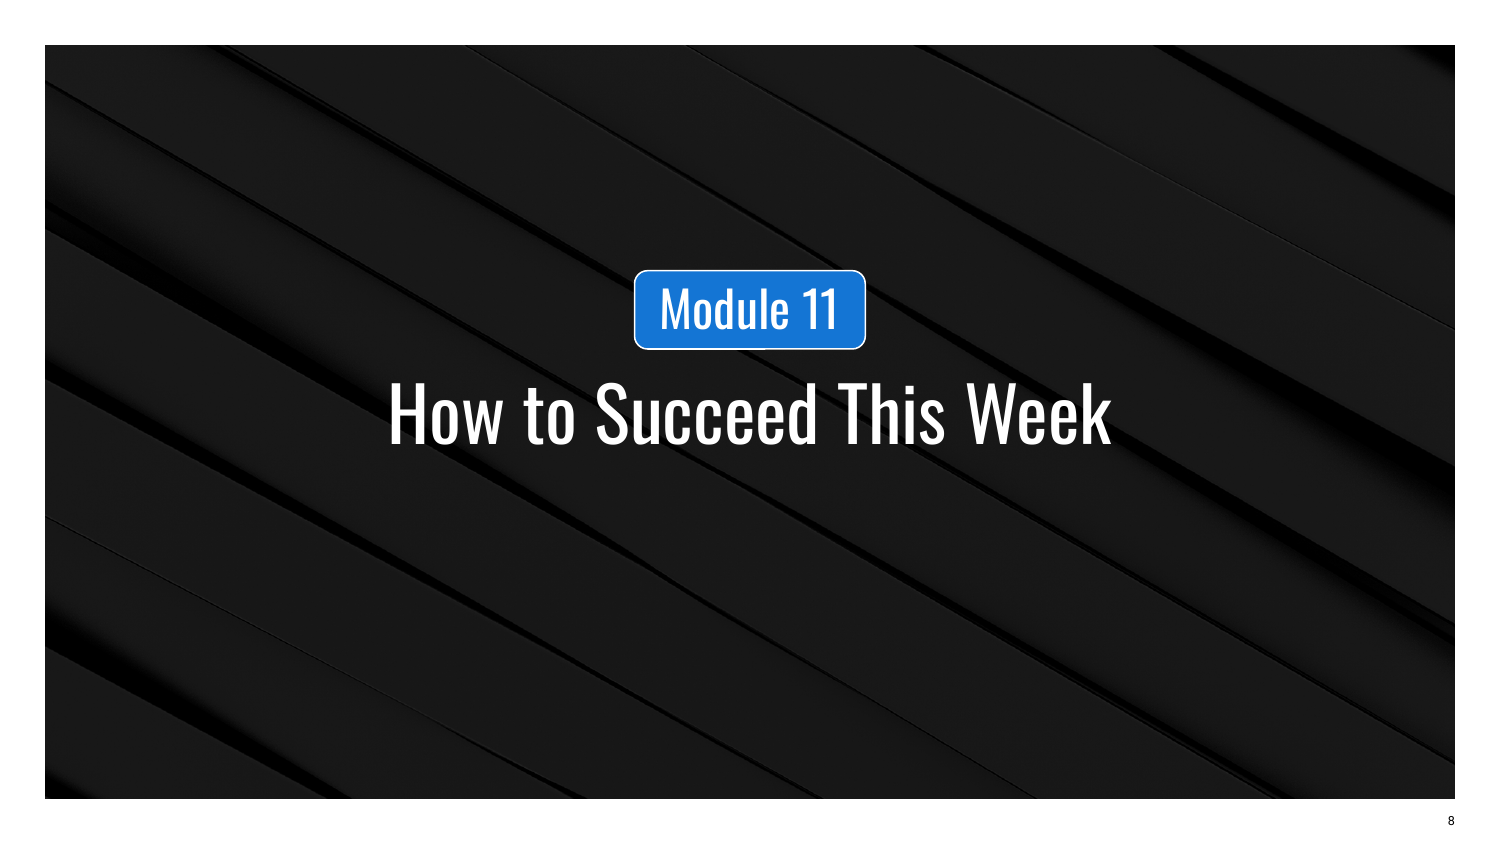

Module 11
# How to Succeed This Week